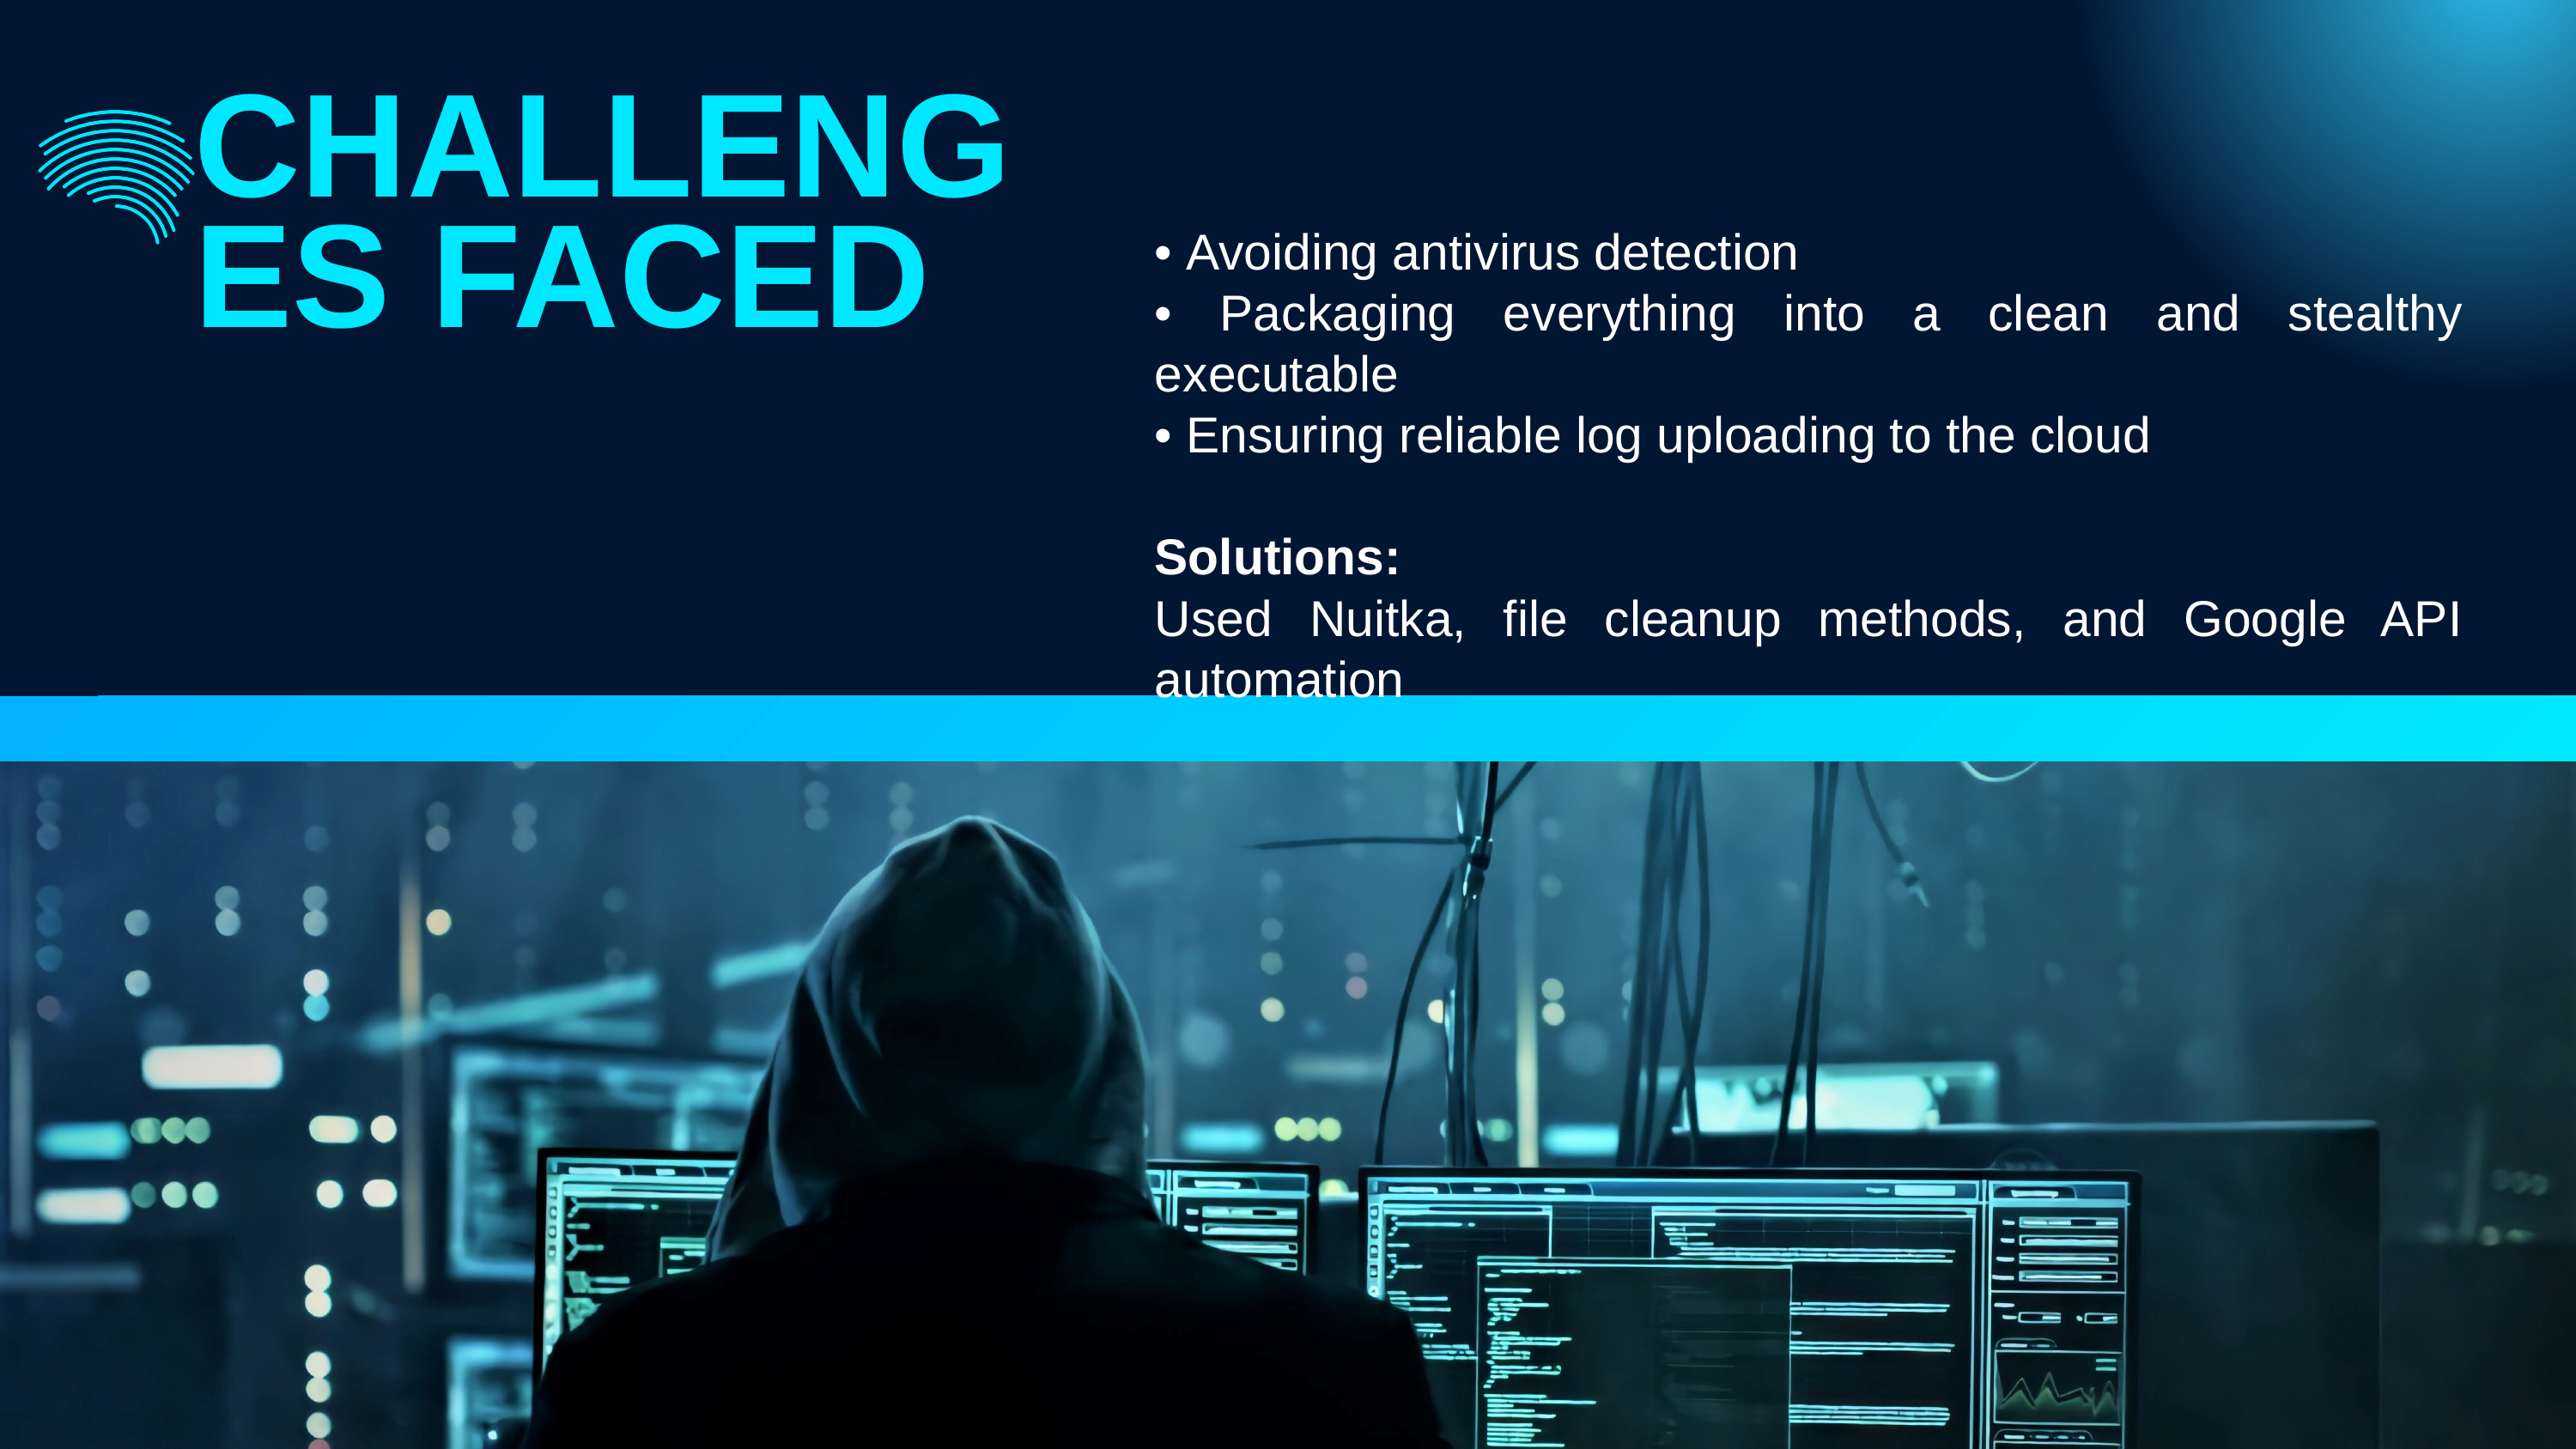

CHALLENGES FACED

• Avoiding antivirus detection
• Packaging everything into a clean and stealthy executable
• Ensuring reliable log uploading to the cloud

Solutions:
Used Nuitka, file cleanup methods, and Google API automation